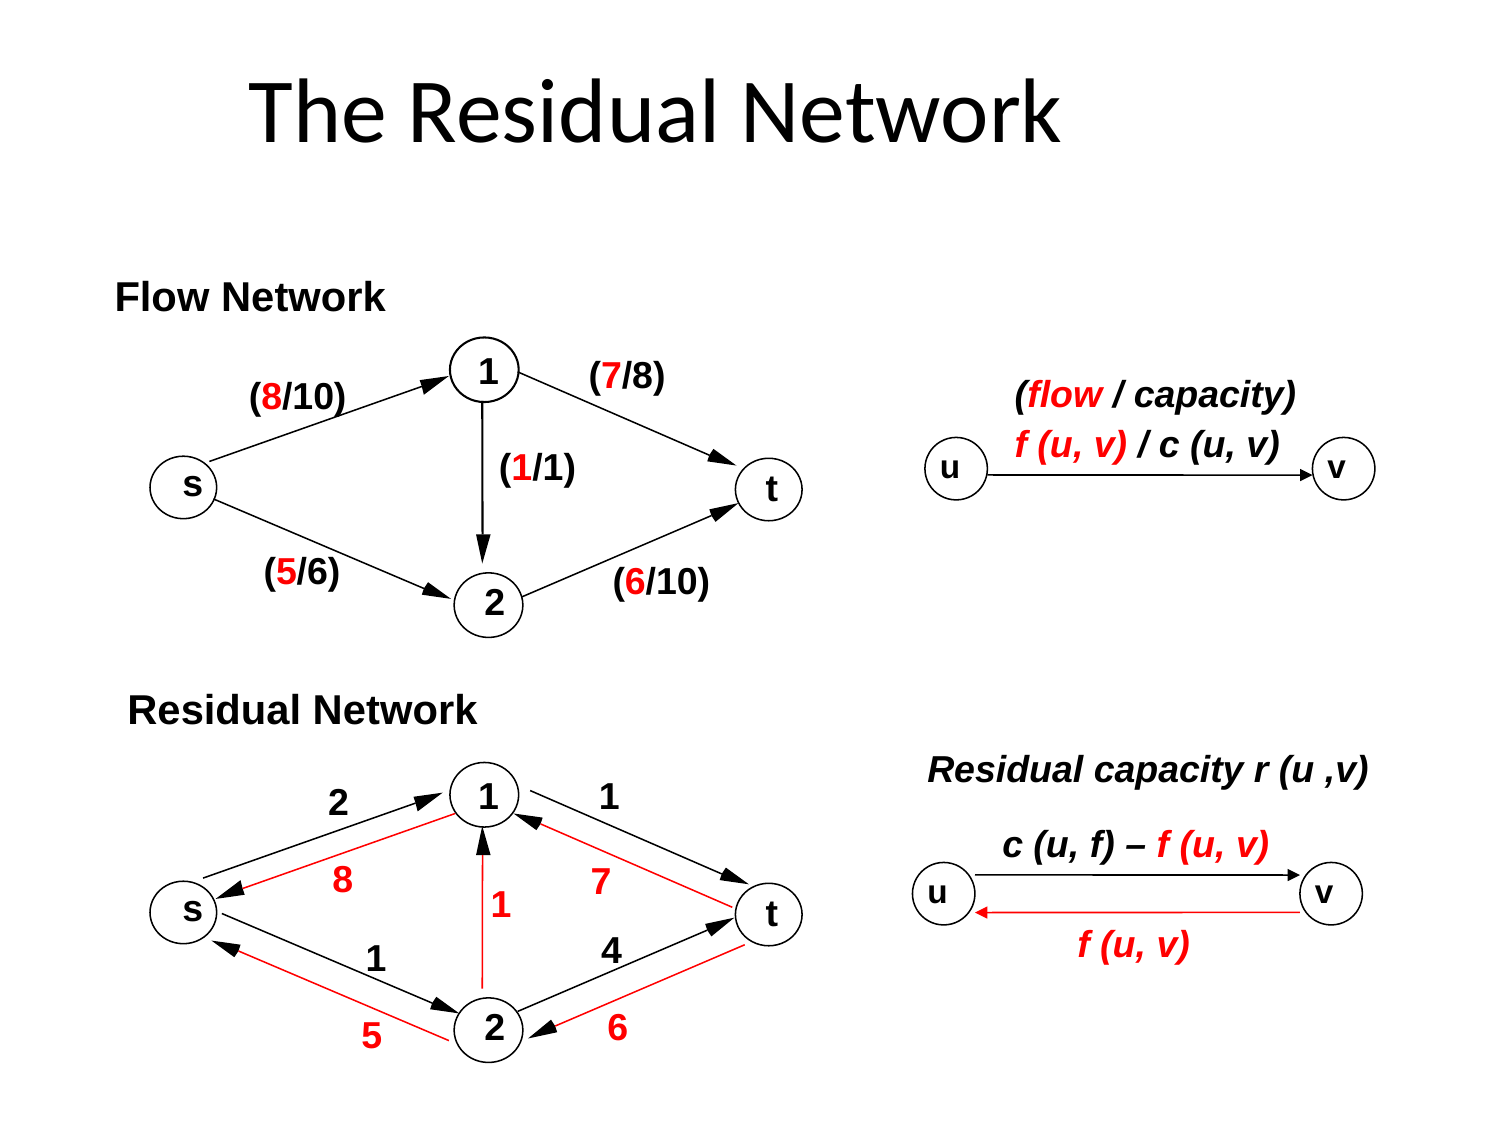

# The Residual Network
Flow Network

1
(7/8)
(8/10)

(1/1)

s
t

(5/6)
(6/10)

2

(flow / capacity)
f (u, v) / c (u, v)

u

v

Residual Network
Residual capacity r (u ,v)

1
1
2

8

7

1

s
t

4

1

2
6
5

c (u, f) – f (u, v)

u

v

f (u, v)